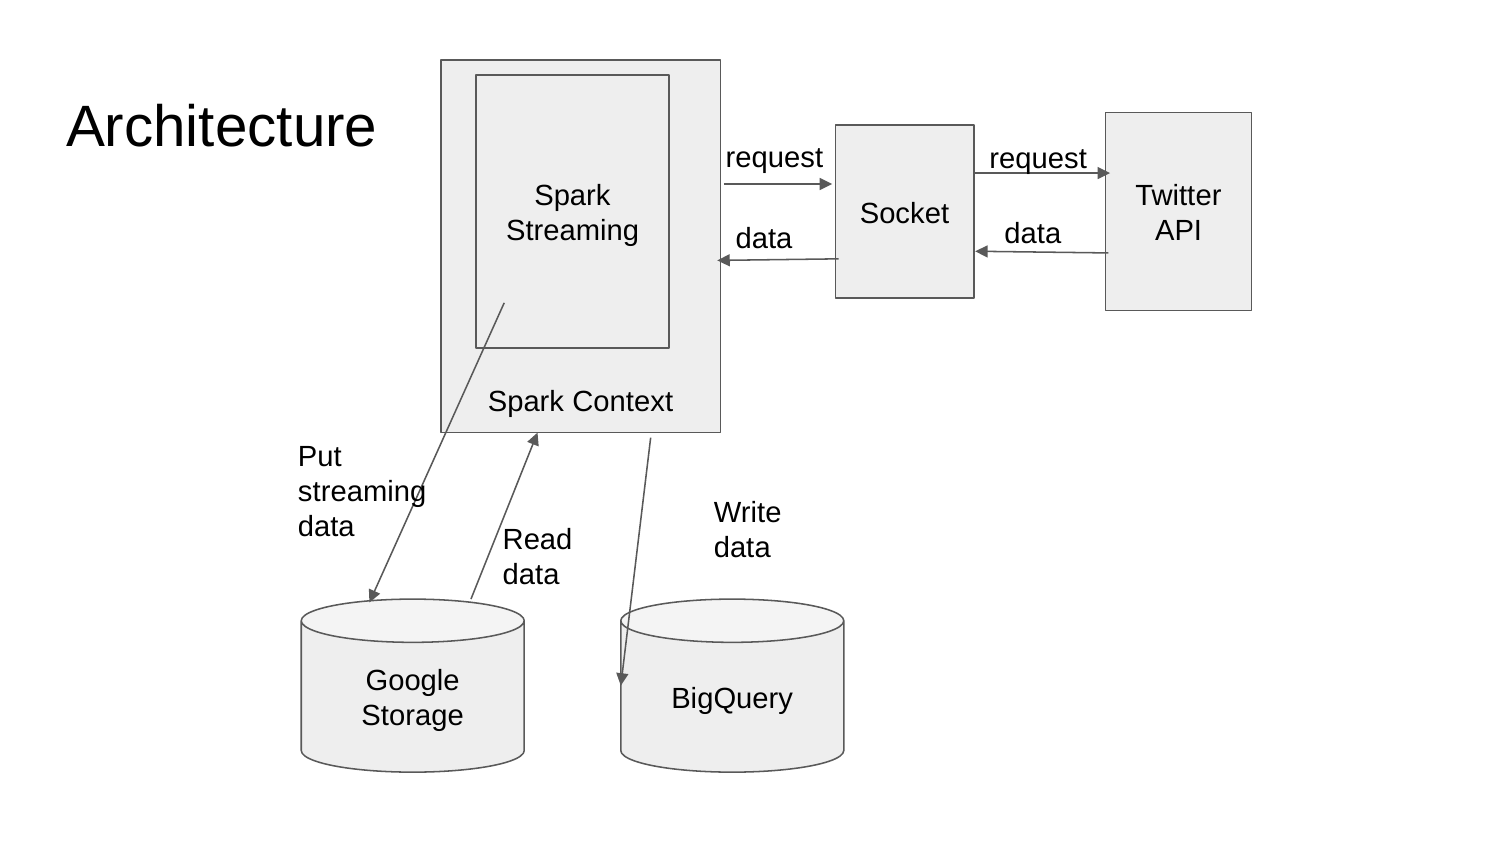

Spark Context
Spark Streaming
Twitter API
request
Socket
request

data

data
Put streaming data
Write
data
Read data
Google
Storage
BigQuery
Architecture